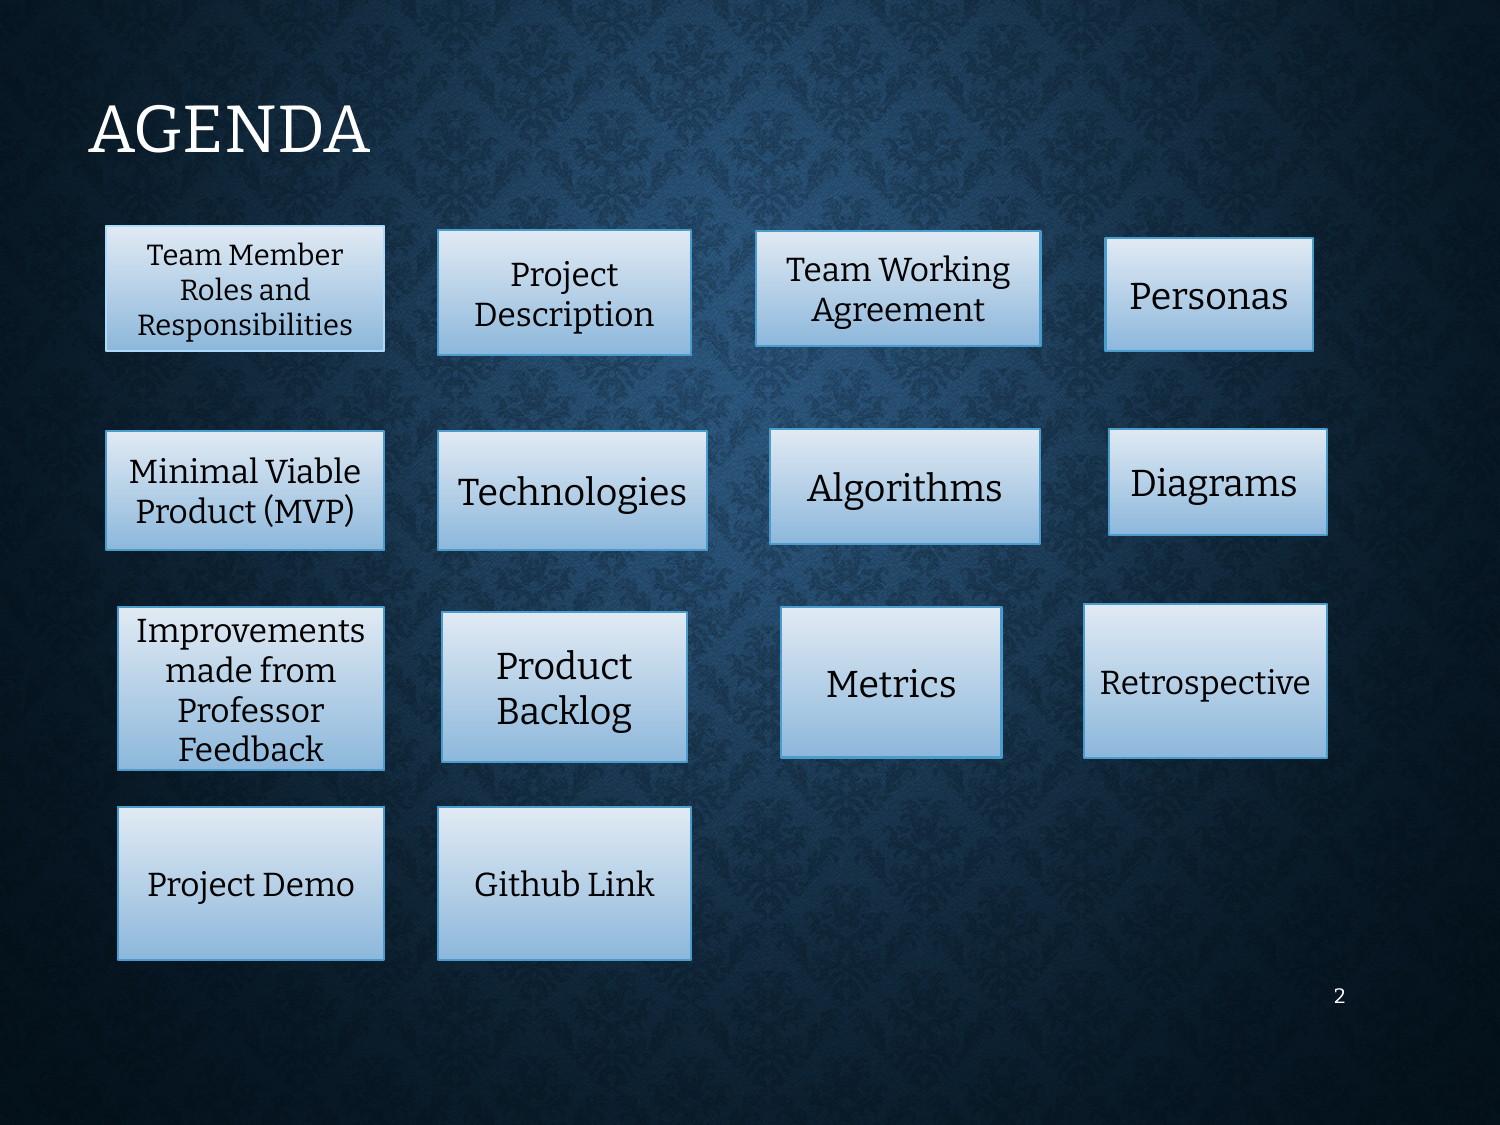

AGENDA
Team Member Roles and Responsibilities
Project Description
Team Working Agreement
Personas
Diagrams
Algorithms
Minimal Viable Product (MVP)
Technologies
Retrospective
Improvements made from Professor Feedback
Metrics
Product Backlog
Project Demo
Github Link
2